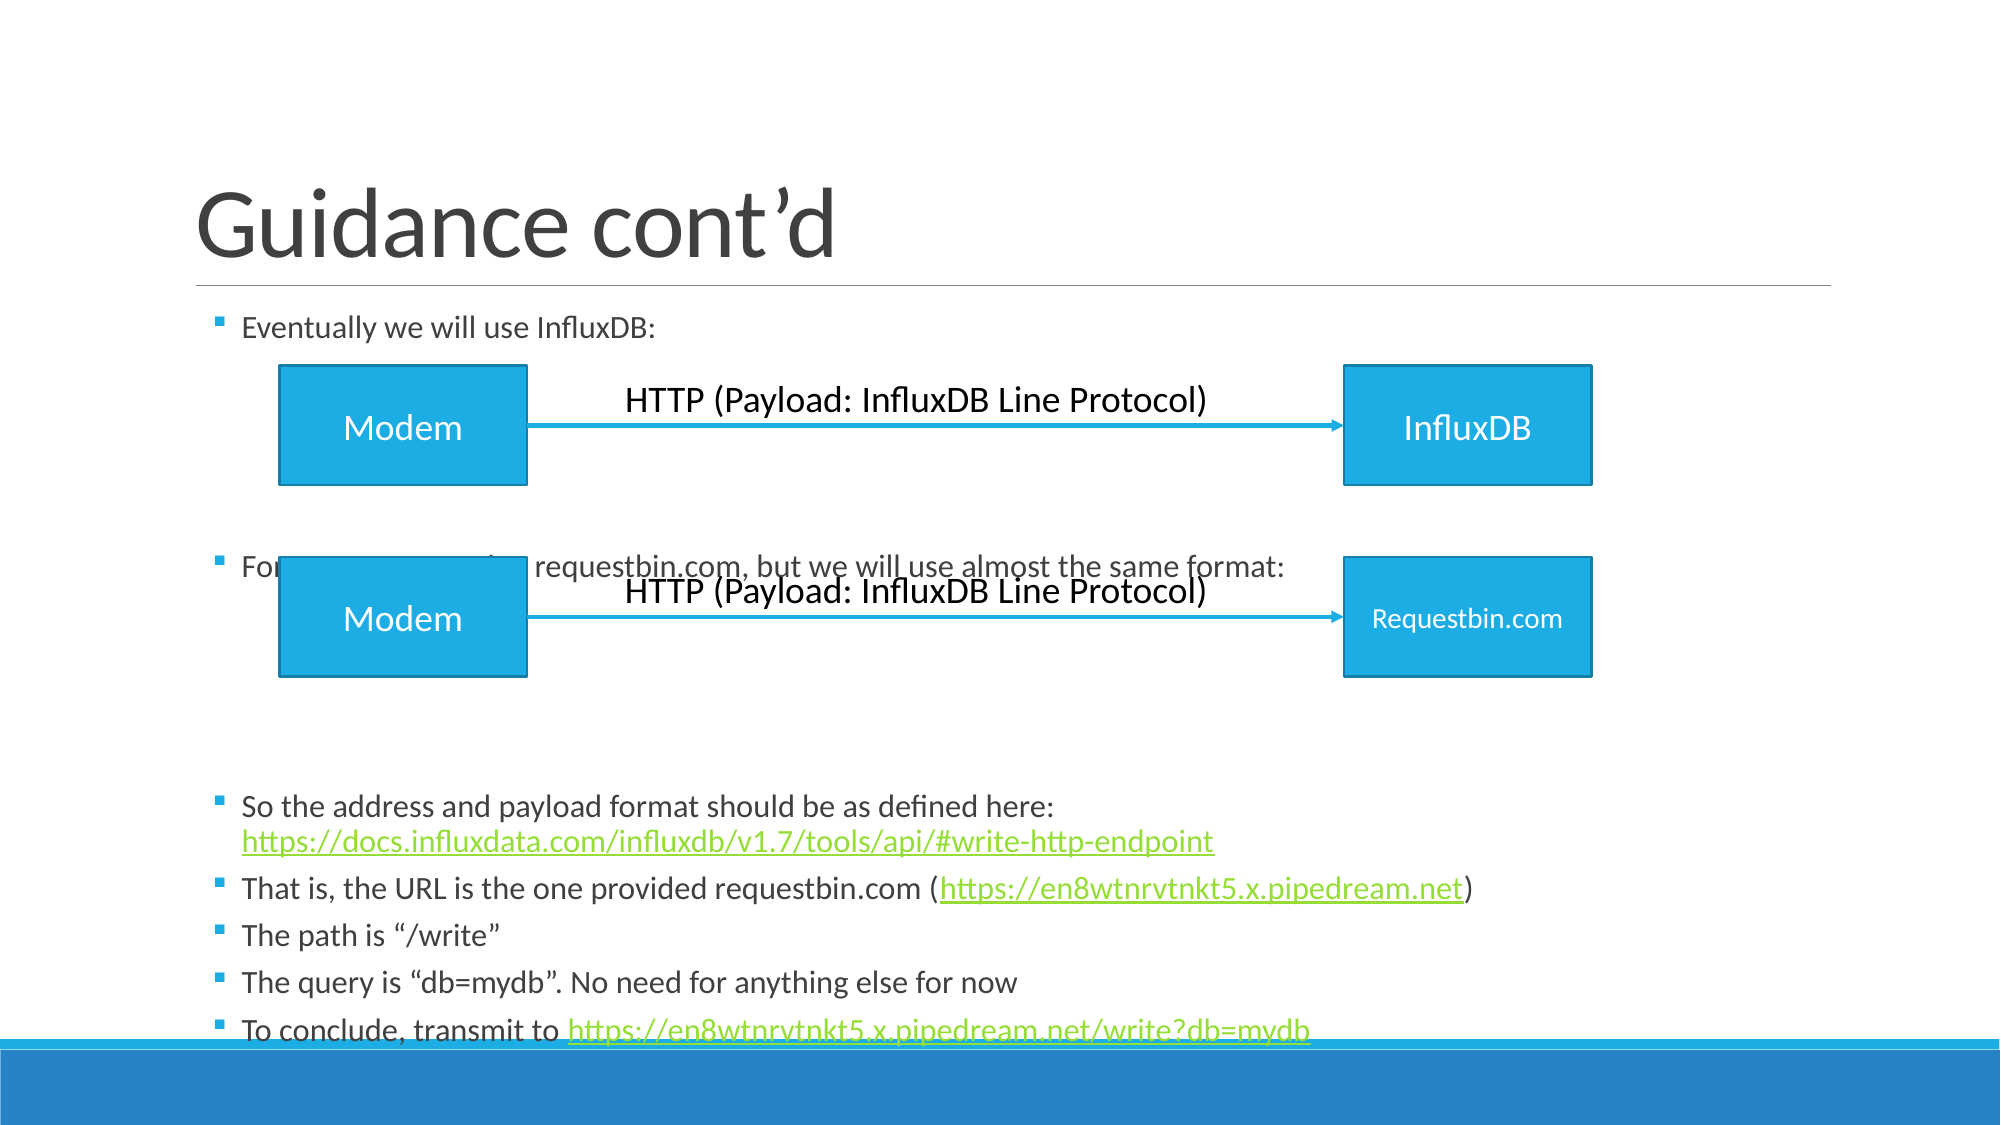

# Guidance cont’d
Eventually we will use InfluxDB:

For now, we are using requestbin.com, but we will use almost the same format:

So the address and payload format should be as defined here: https://docs.influxdata.com/influxdb/v1.7/tools/api/#write-http-endpoint
That is, the URL is the one provided requestbin.com (https://en8wtnrvtnkt5.x.pipedream.net)
The path is “/write”
The query is “db=mydb”. No need for anything else for now
To conclude, transmit to https://en8wtnrvtnkt5.x.pipedream.net/write?db=mydb

InfluxDB
Modem
HTTP (Payload: InfluxDB Line Protocol)
Requestbin.com
Modem
HTTP (Payload: InfluxDB Line Protocol)